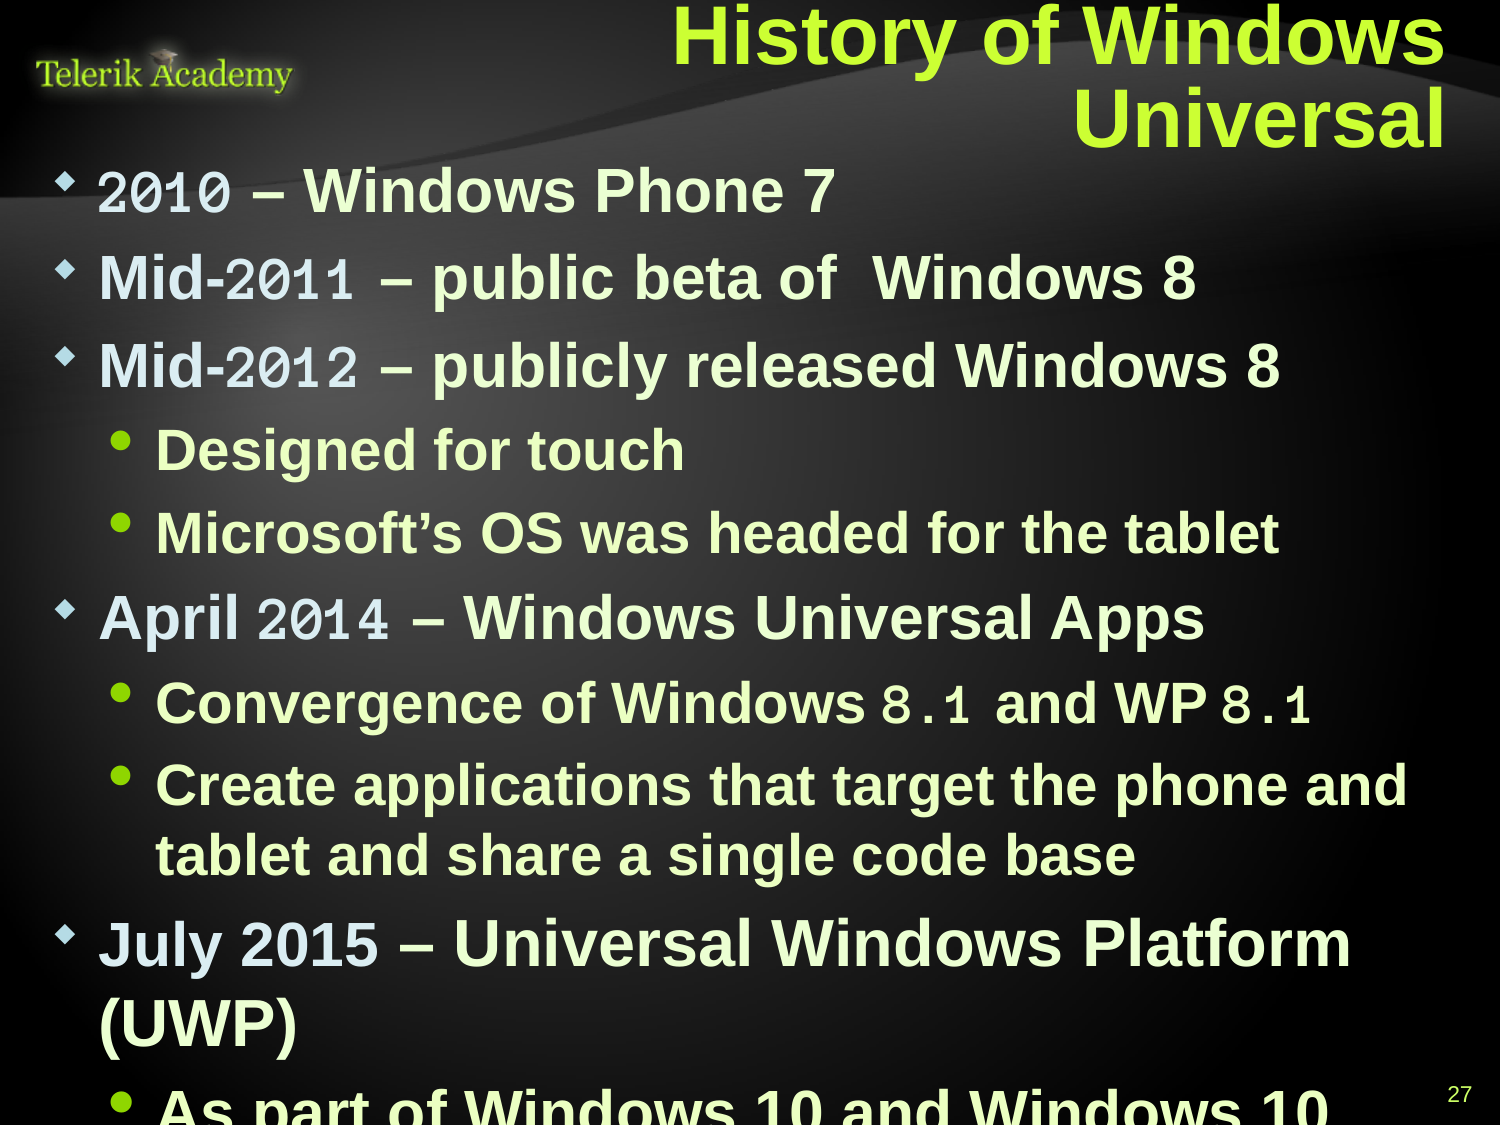

# History of Windows Universal
2010 – Windows Phone 7
Mid-2011 – public beta of  Windows 8
Mid-2012 – publicly released Windows 8
Designed for touch
Microsoft’s OS was headed for the tablet
April 2014 – Windows Universal Apps
Convergence of Windows 8.1 and WP 8.1
Create applications that target the phone and tablet and share a single code base
July 2015 – Universal Windows Platform (UWP)
As part of Windows 10 and Windows 10 Mobile
27